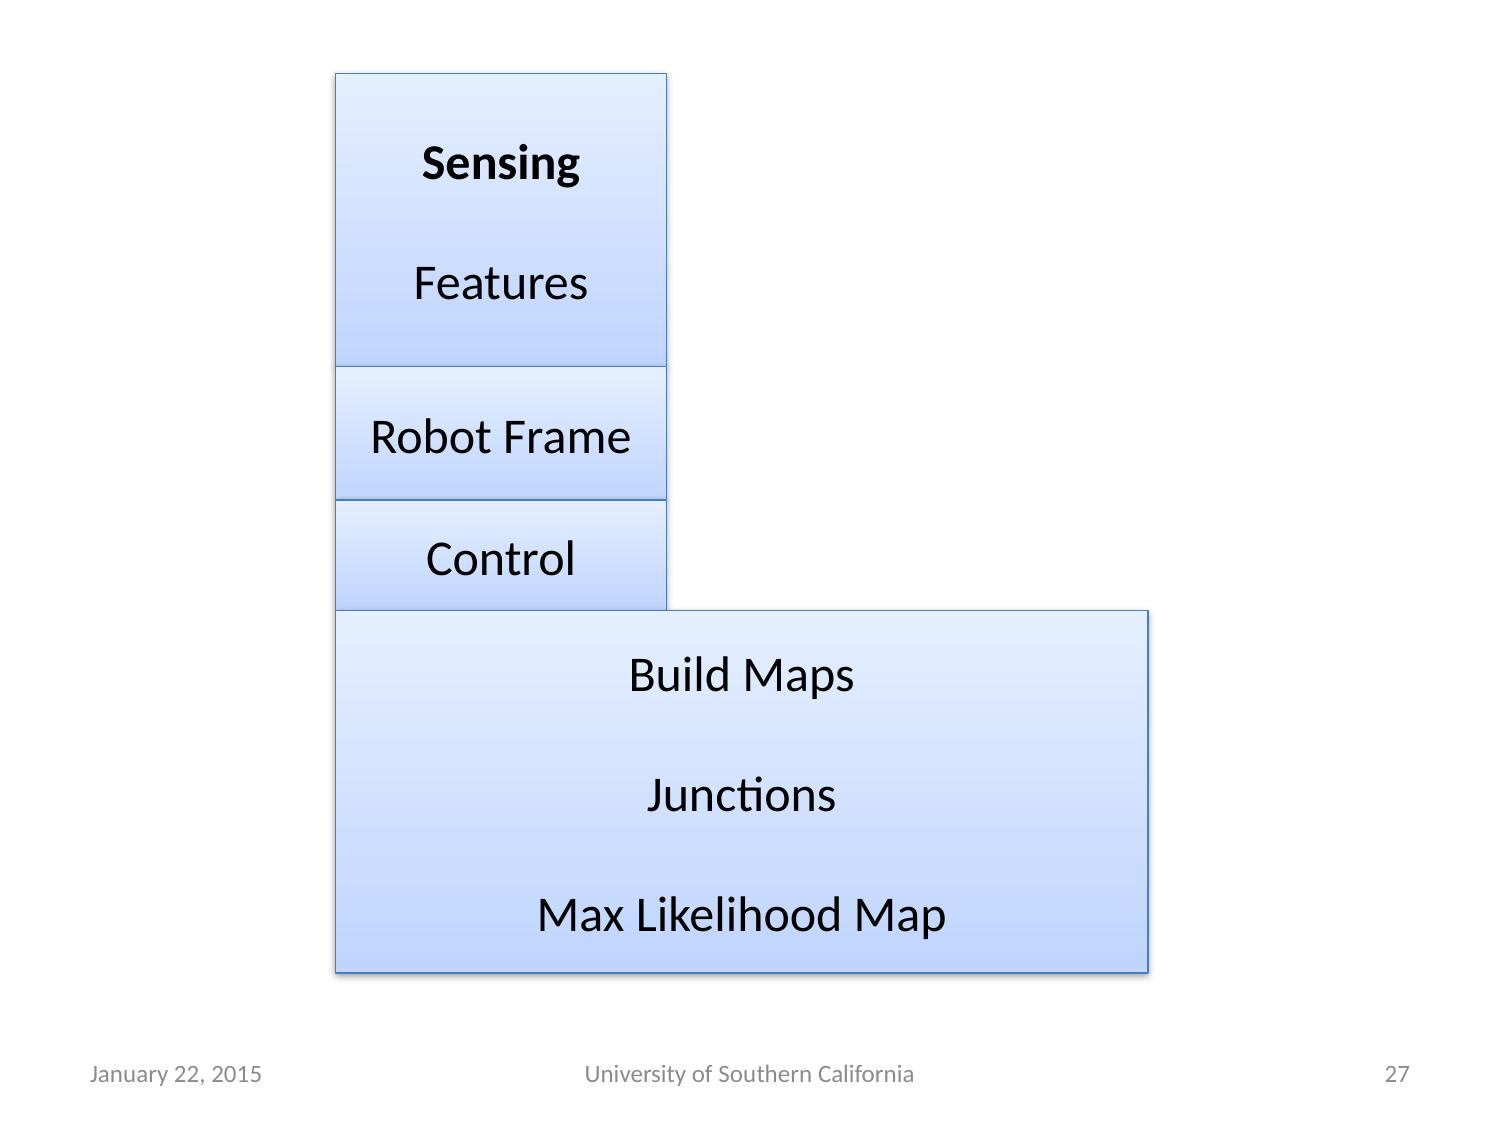

Sensing

Features
Robot Frame
Control
Build Maps

Junctions

Max Likelihood Map
January 22, 2015
University of Southern California
27